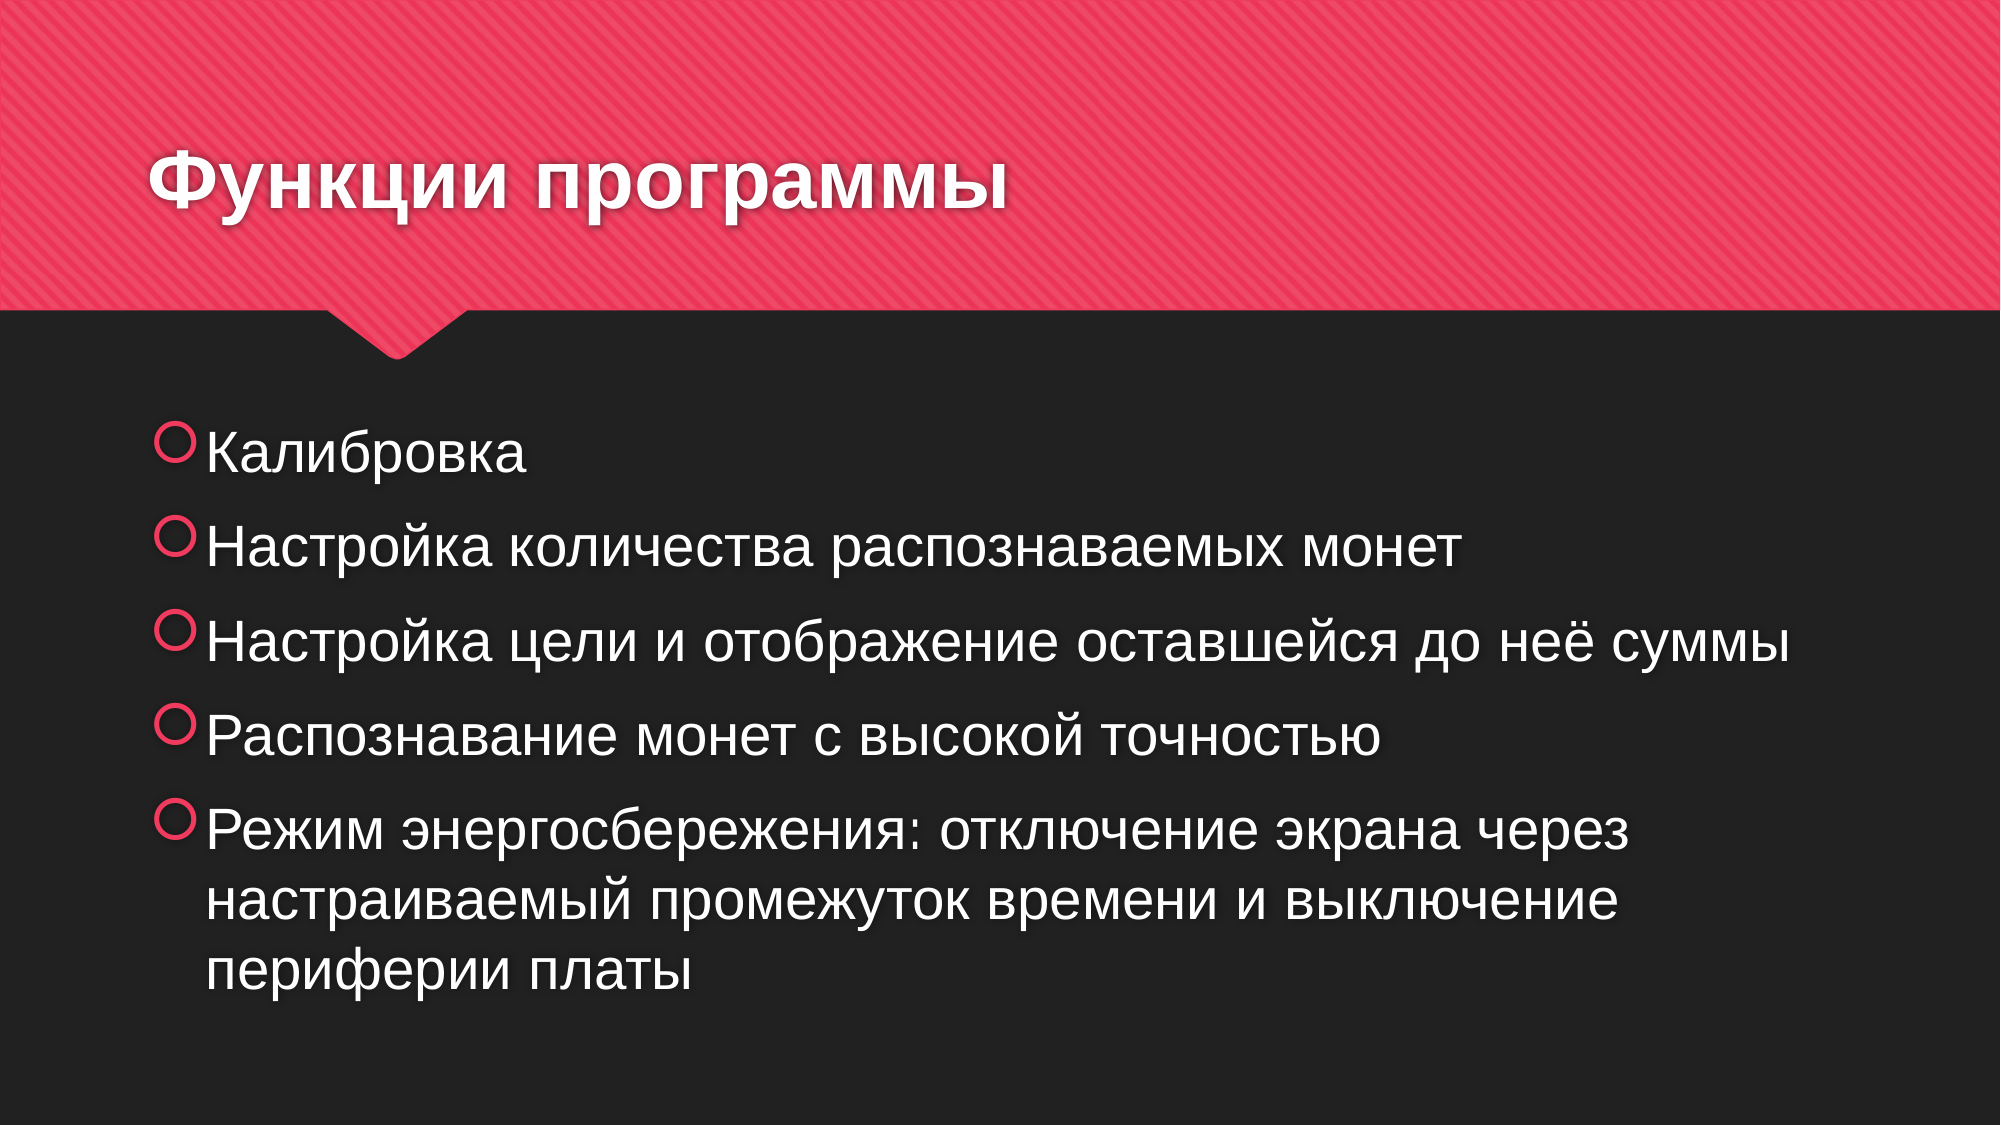

# Функции программы
Калибровка
Настройка количества распознаваемых монет
Настройка цели и отображение оставшейся до неё суммы
Распознавание монет с высокой точностью
Режим энергосбережения: отключение экрана через настраиваемый промежуток времени и выключение периферии платы